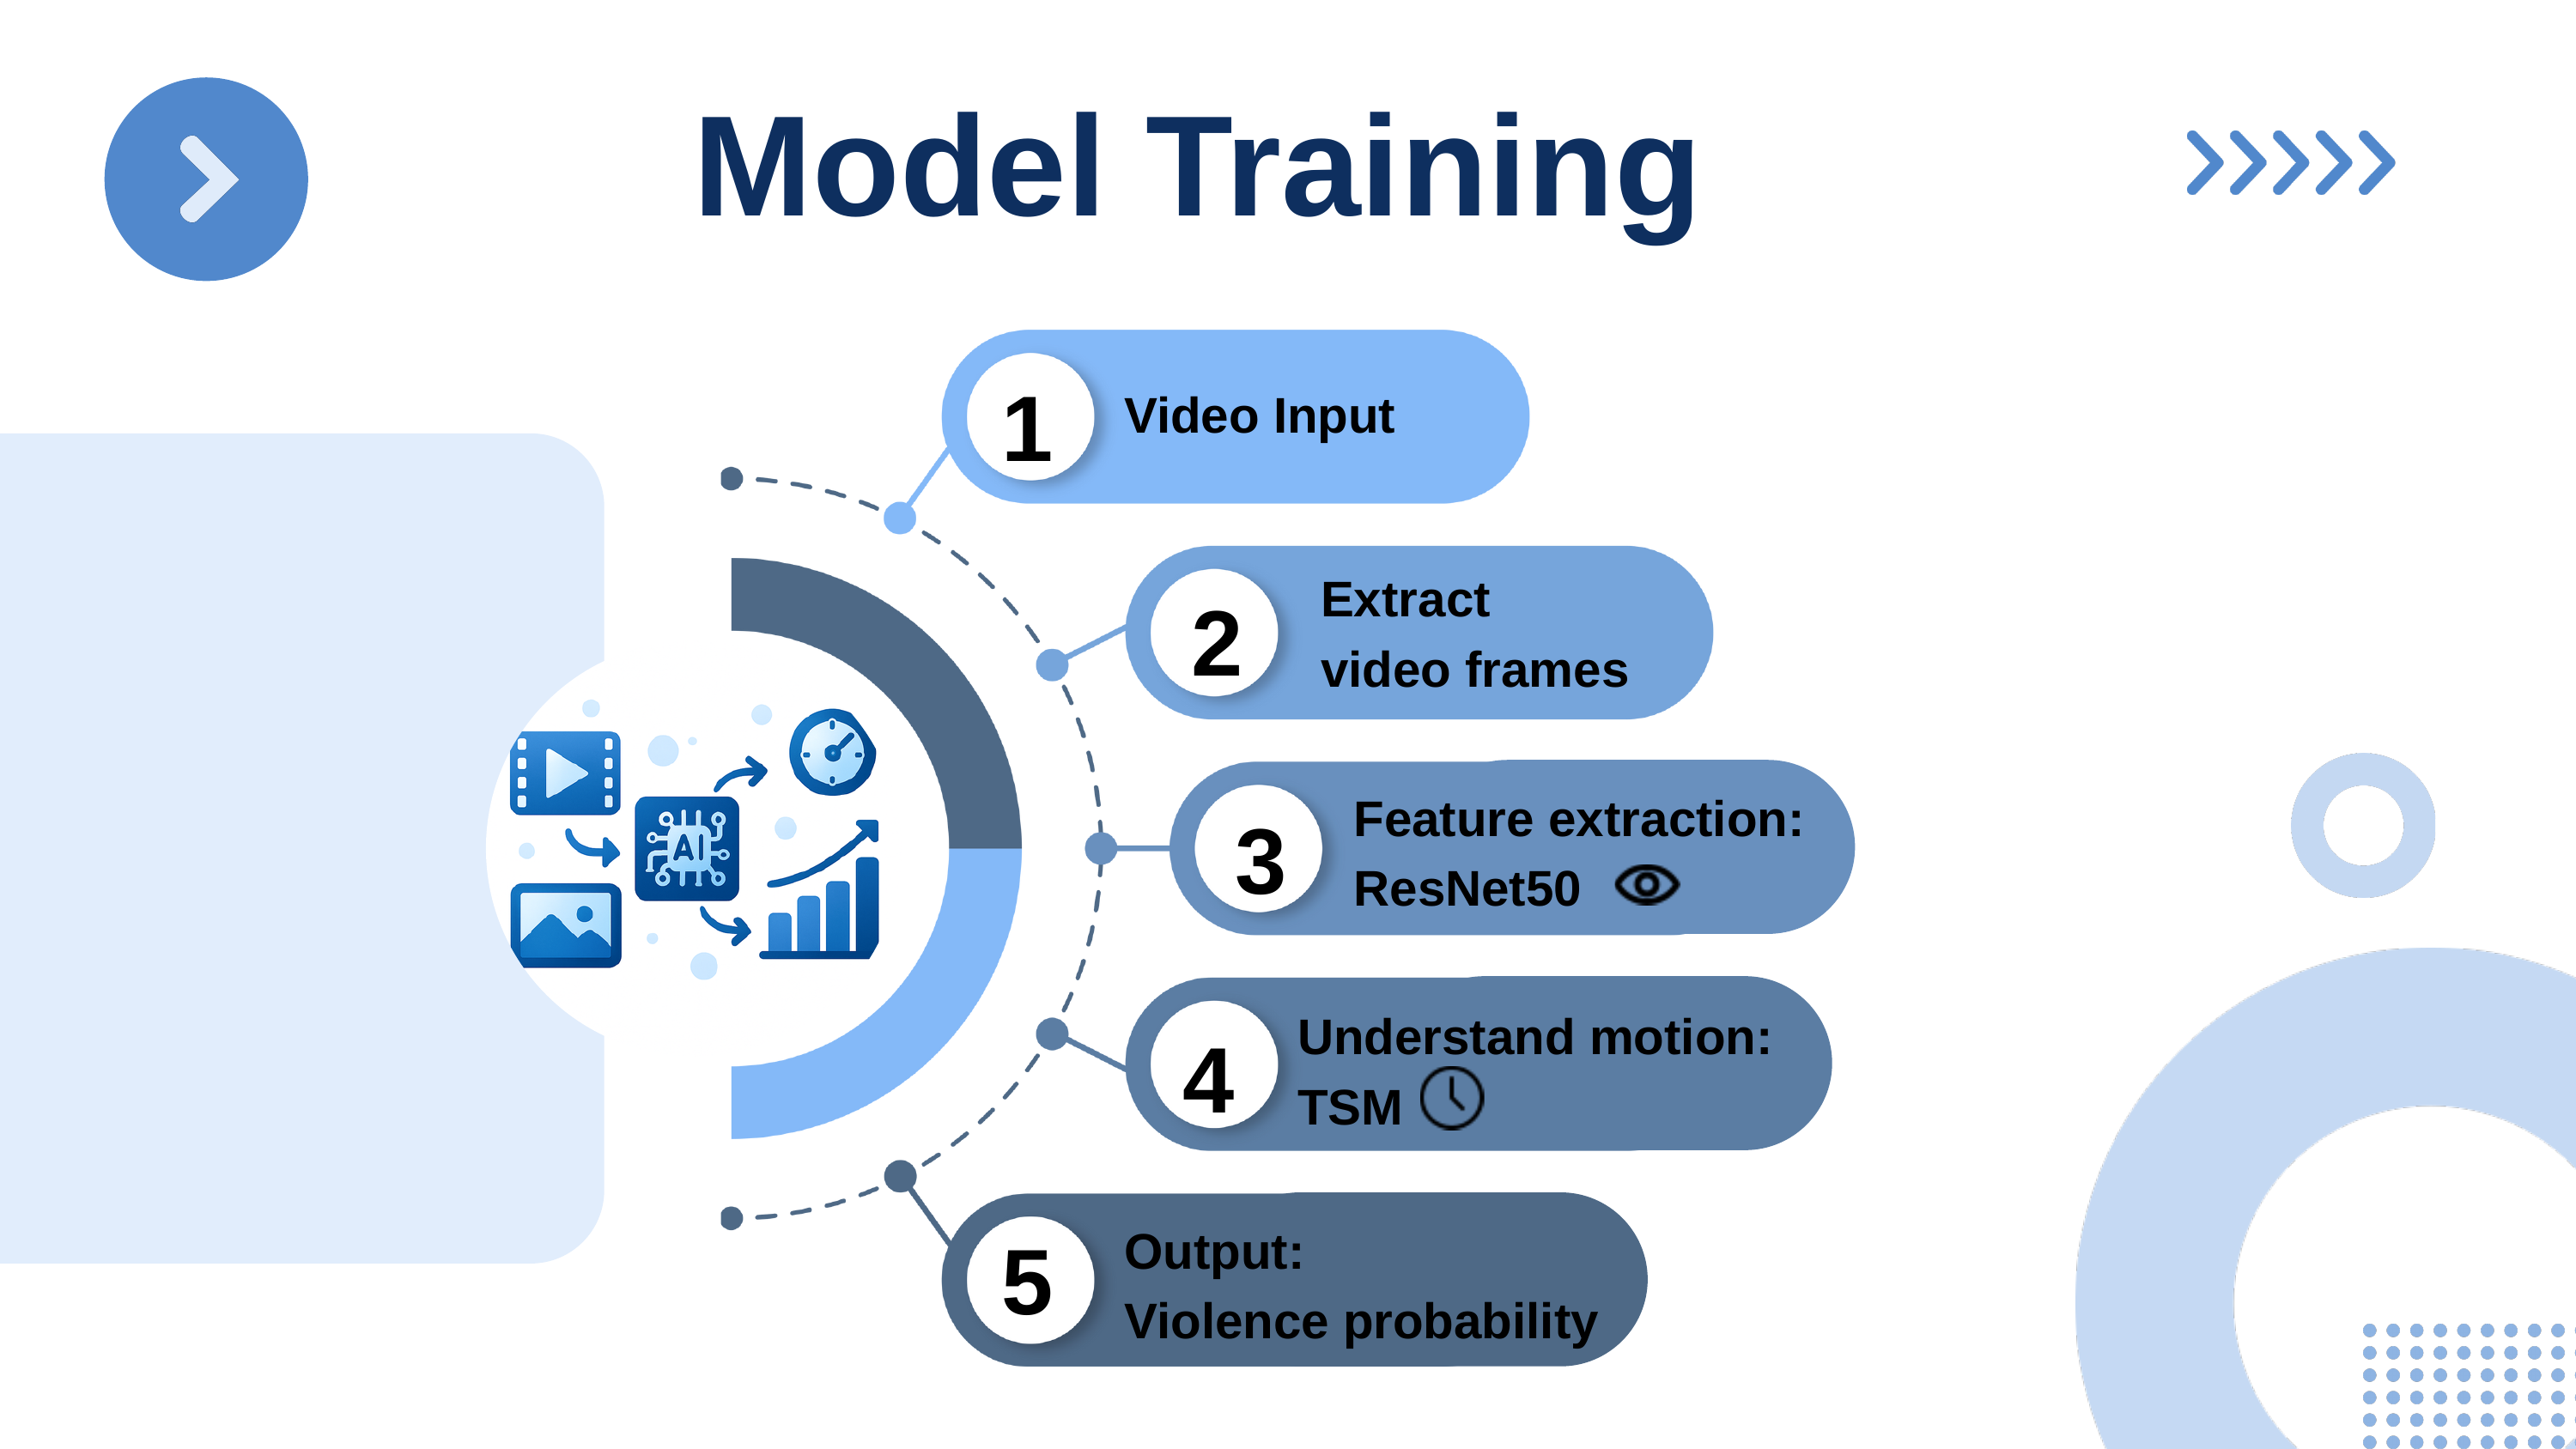

Model Training

1
Video Input
Extract
video frames
2

Feature extraction:
ResNet50
3

Understand motion:
TSM
4

5
Output:
Violence probability